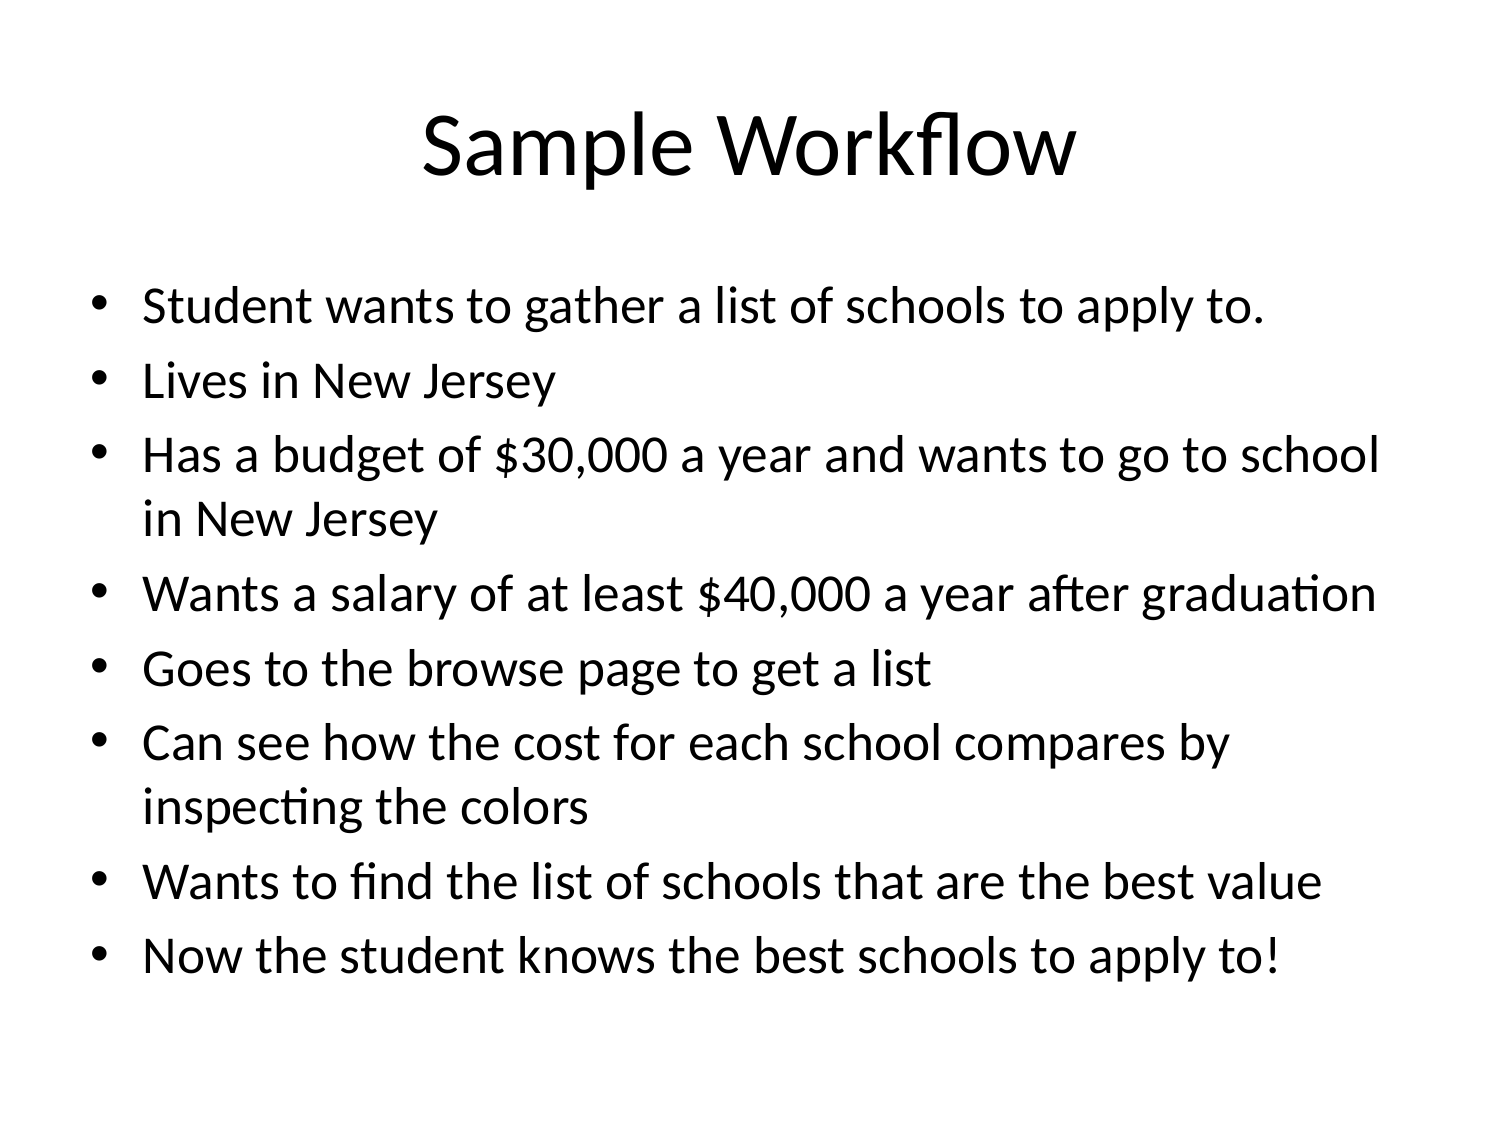

# Sample Workflow
Student wants to gather a list of schools to apply to.
Lives in New Jersey
Has a budget of $30,000 a year and wants to go to school in New Jersey
Wants a salary of at least $40,000 a year after graduation
Goes to the browse page to get a list
Can see how the cost for each school compares by inspecting the colors
Wants to find the list of schools that are the best value
Now the student knows the best schools to apply to!